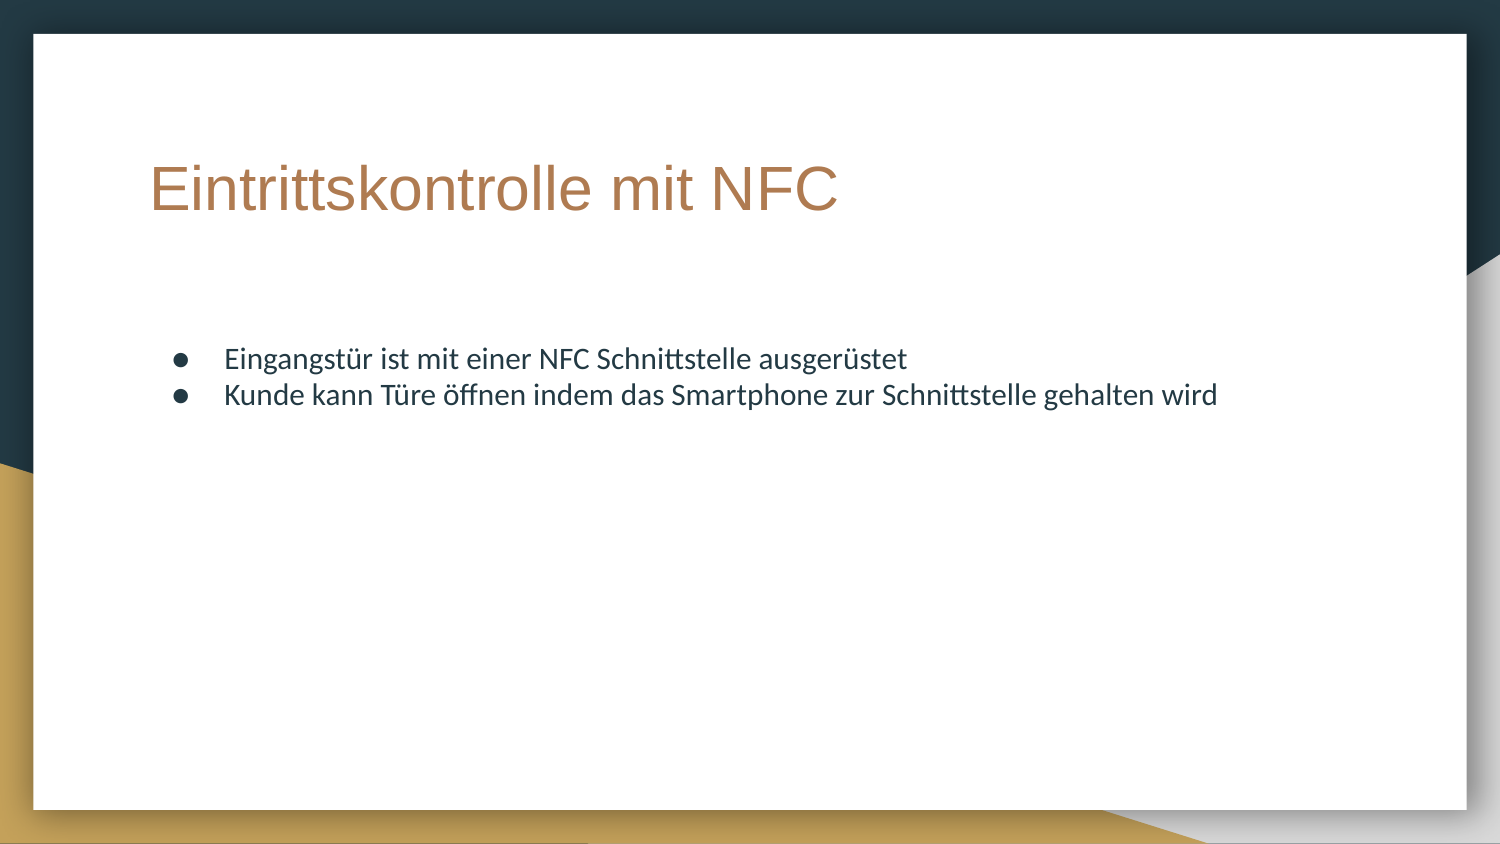

# Eintrittskontrolle mit NFC
Eingangstür ist mit einer NFC Schnittstelle ausgerüstet
Kunde kann Türe öffnen indem das Smartphone zur Schnittstelle gehalten wird